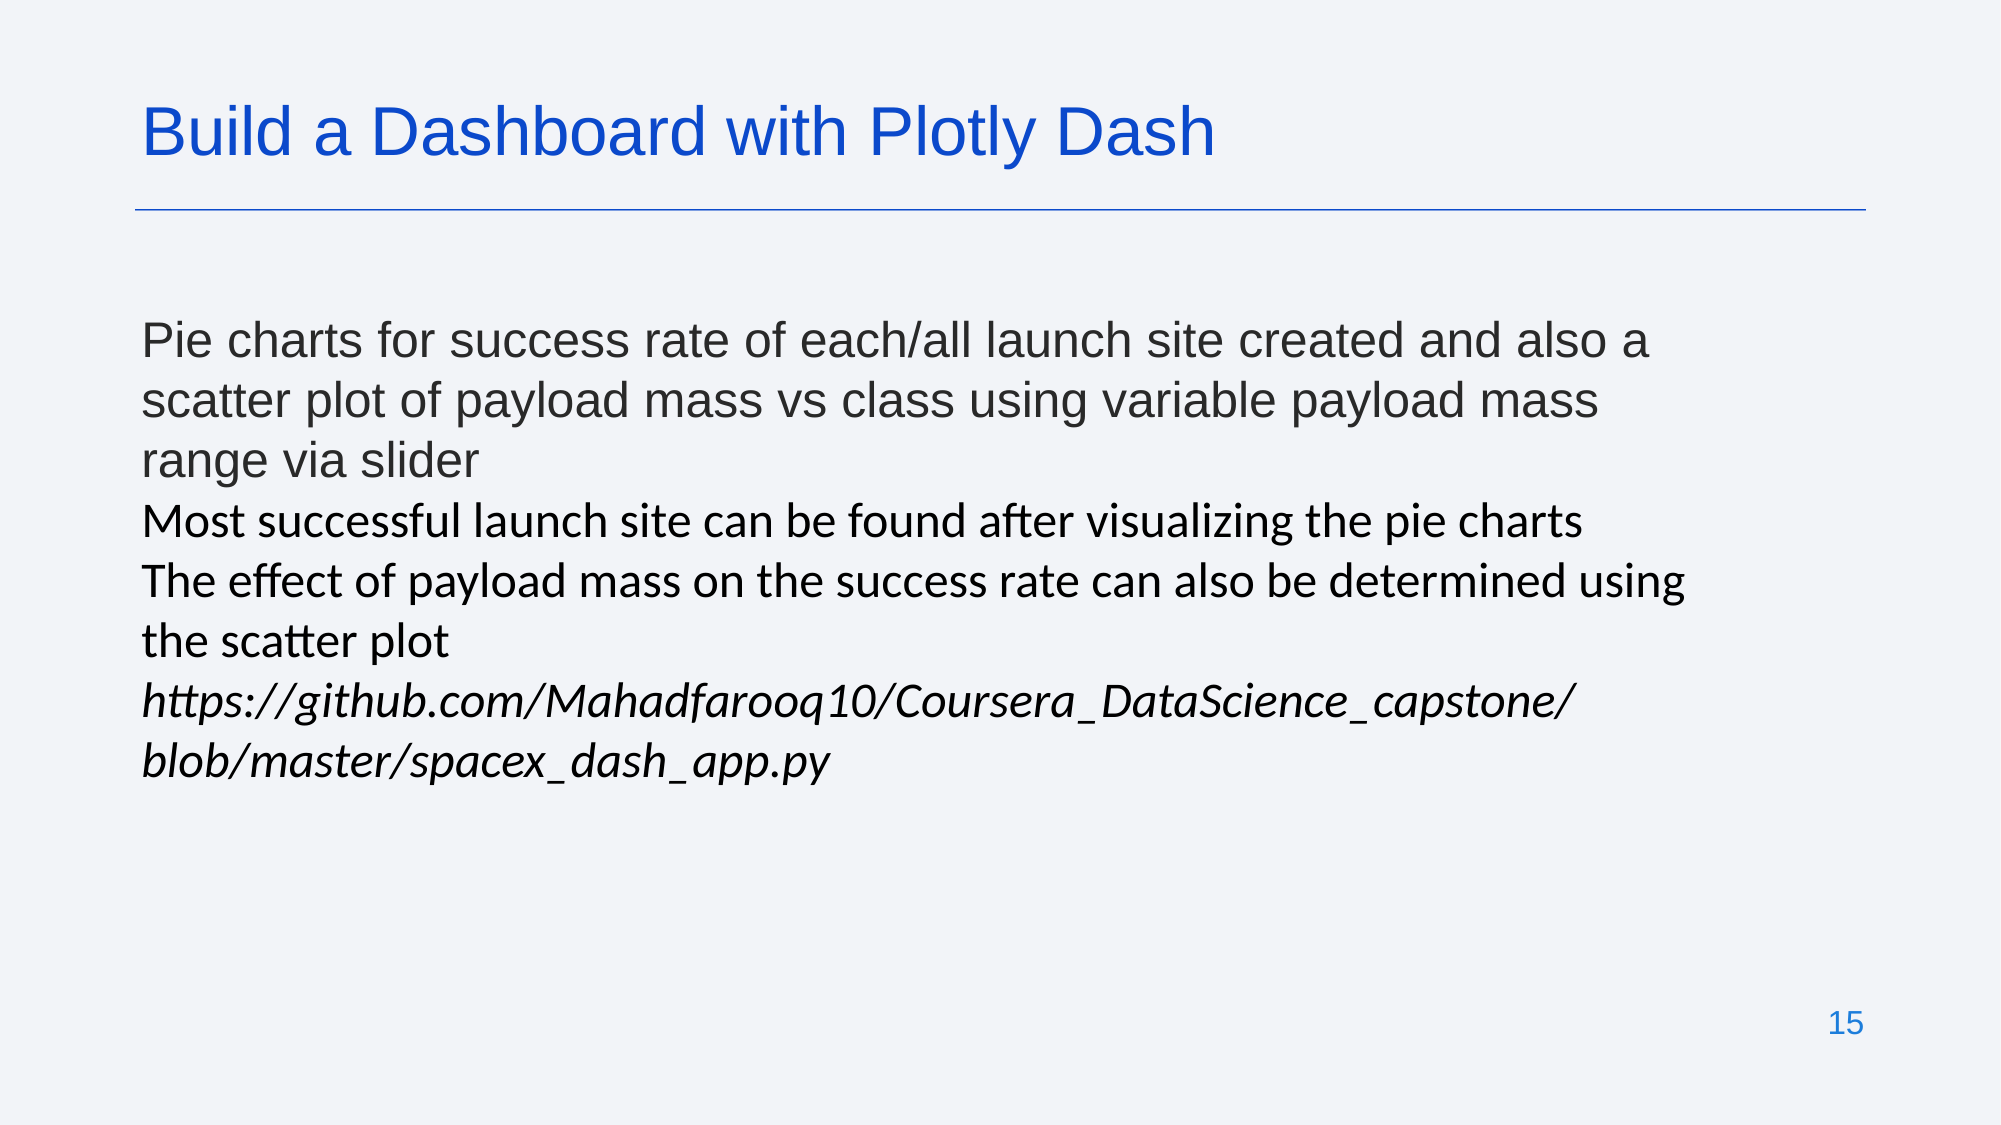

Build a Dashboard with Plotly Dash
Pie charts for success rate of each/all launch site created and also a scatter plot of payload mass vs class using variable payload mass range via slider
Most successful launch site can be found after visualizing the pie charts
The effect of payload mass on the success rate can also be determined using the scatter plot
https://github.com/Mahadfarooq10/Coursera_DataScience_capstone/blob/master/spacex_dash_app.py
15